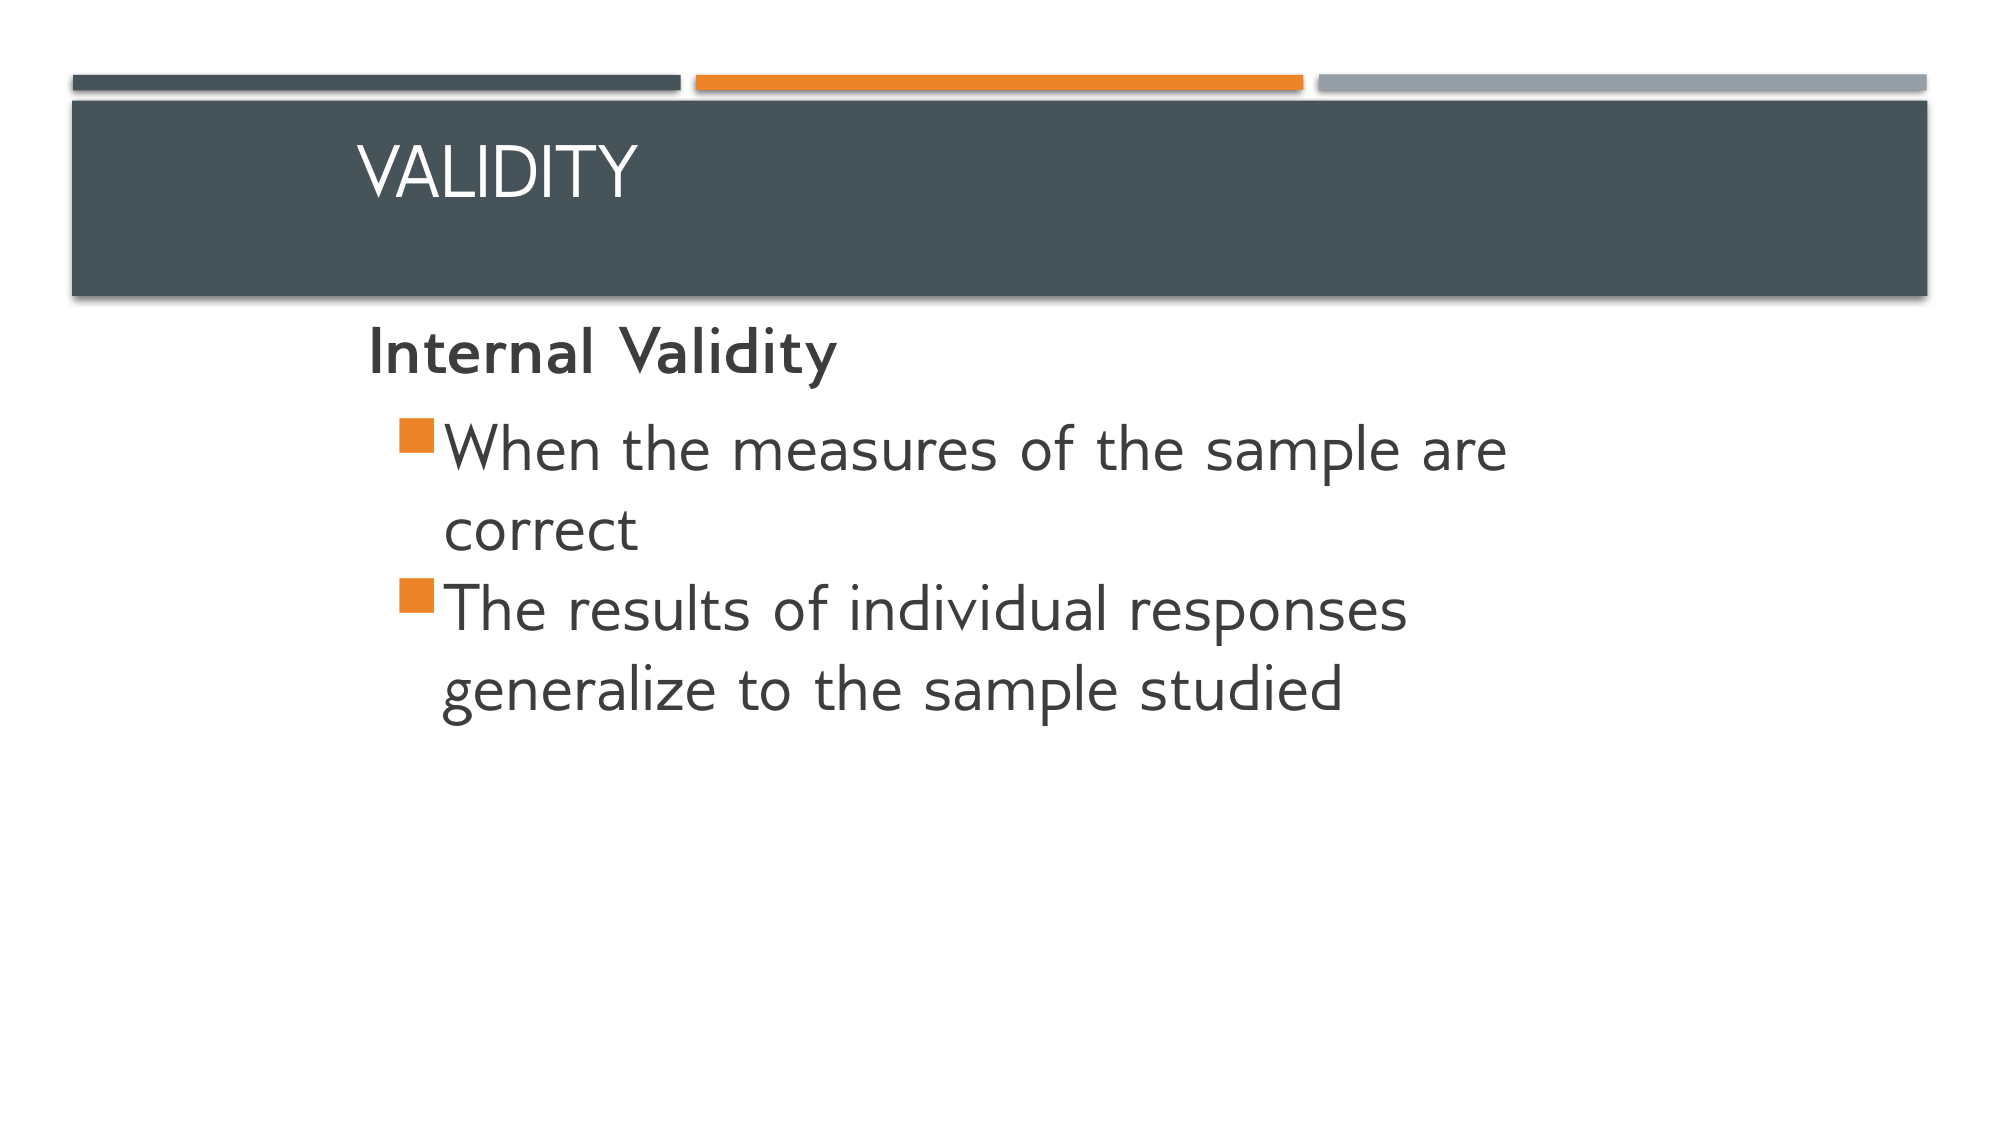

# Validity
Internal Validity

When the measures of the sample are correct
The results of individual responses generalize to the sample studied